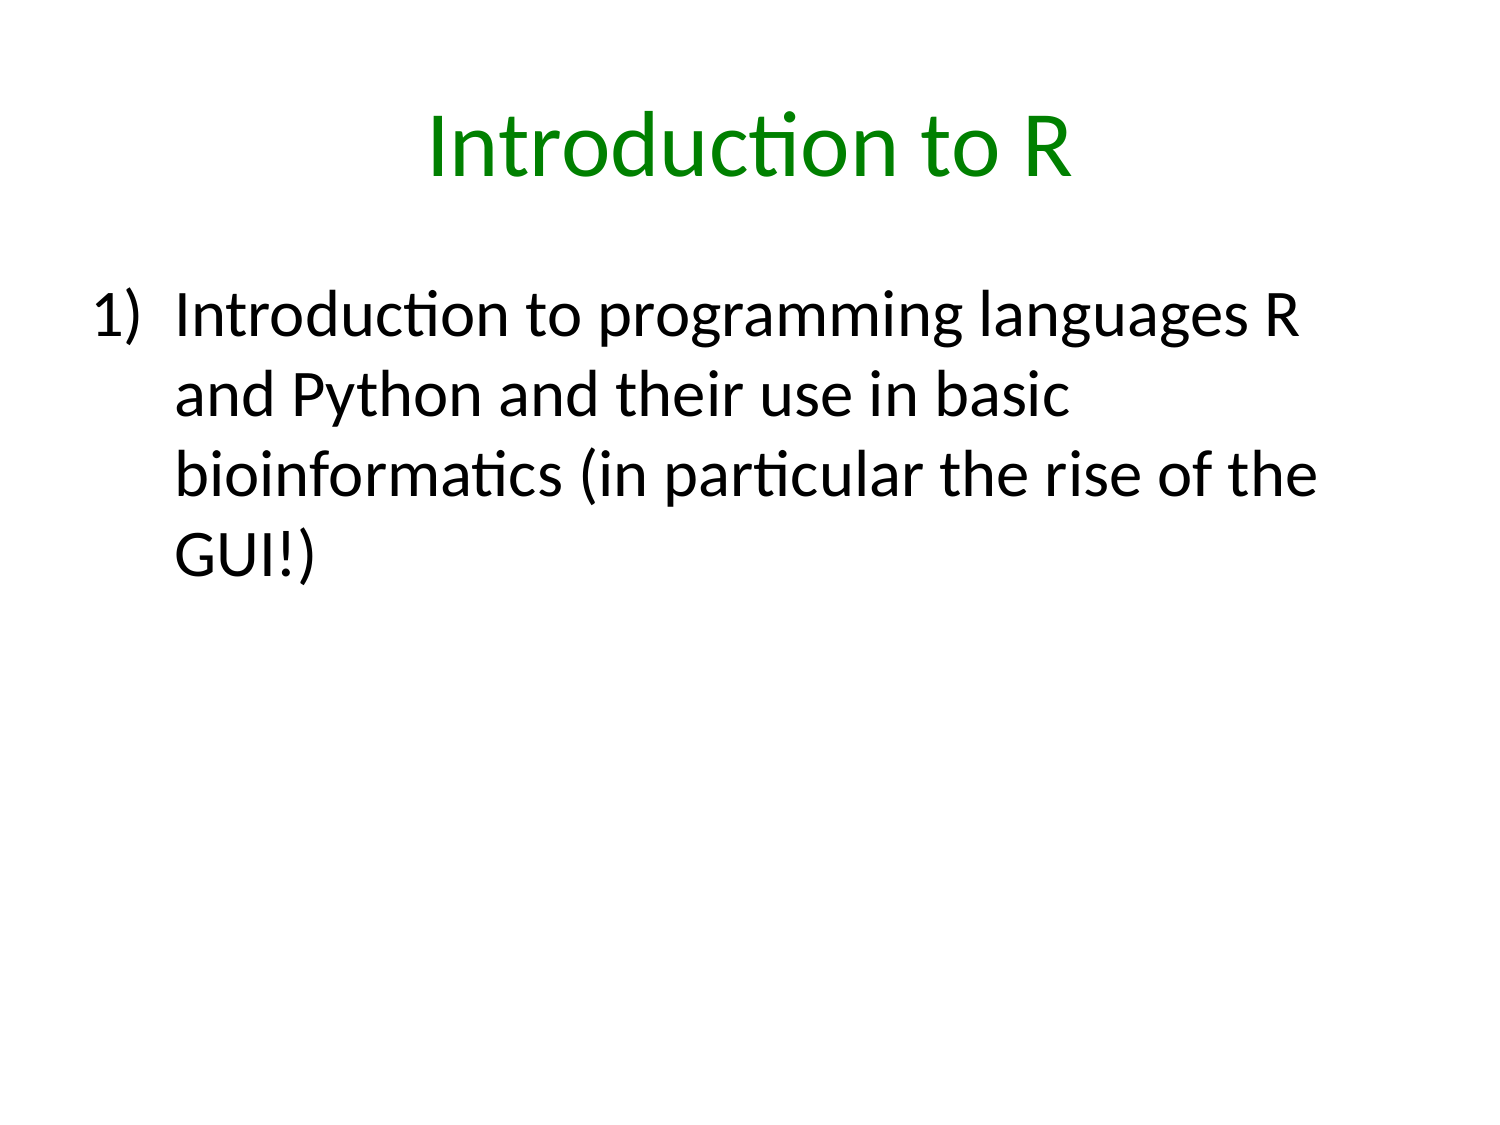

# Introduction to R
Introduction to programming languages R and Python and their use in basic bioinformatics (in particular the rise of the GUI!)